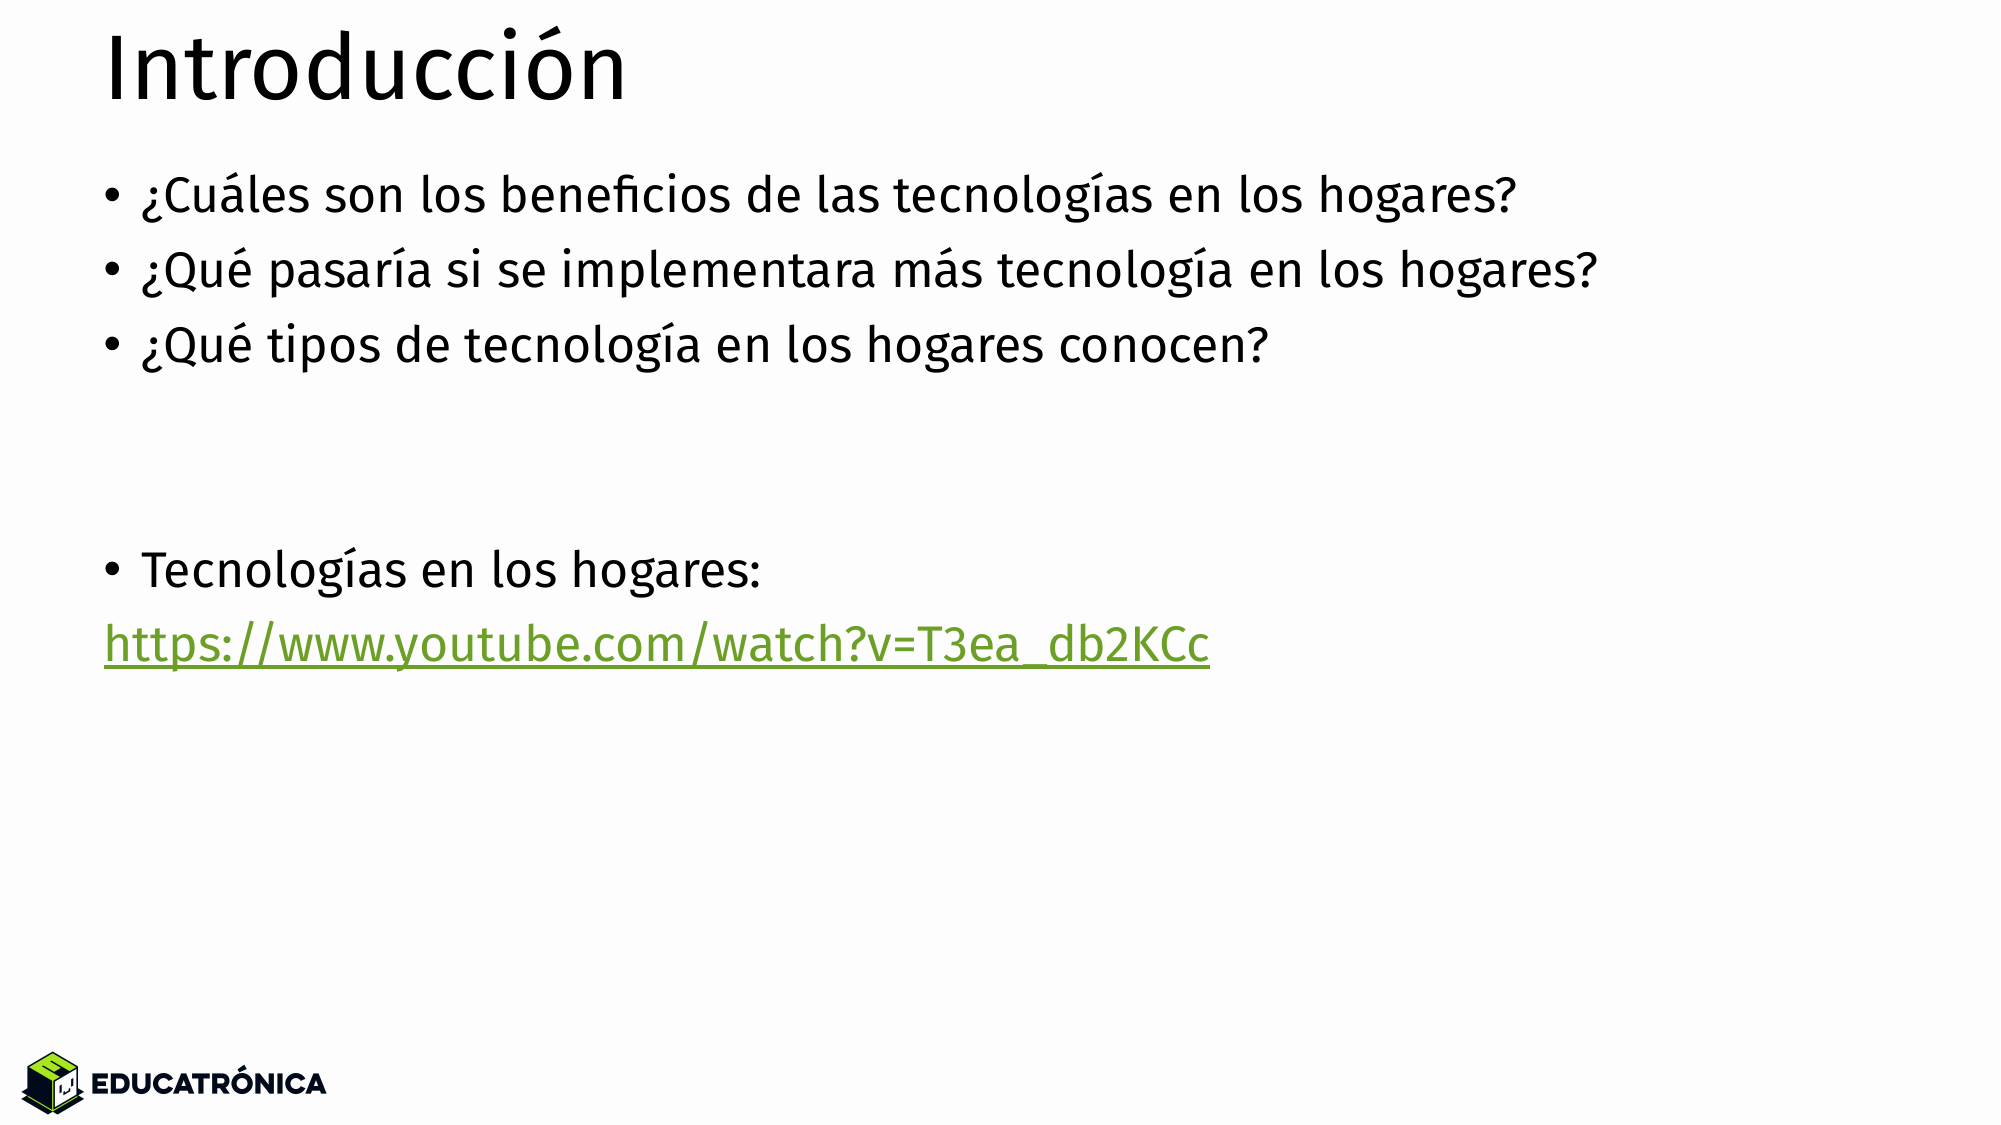

# Introducción
¿Cuáles son los beneficios de las tecnologías en los hogares?
¿Qué pasaría si se implementara más tecnología en los hogares?
¿Qué tipos de tecnología en los hogares conocen?

Tecnologías en los hogares:
https://www.youtube.com/watch?v=T3ea_db2KCc